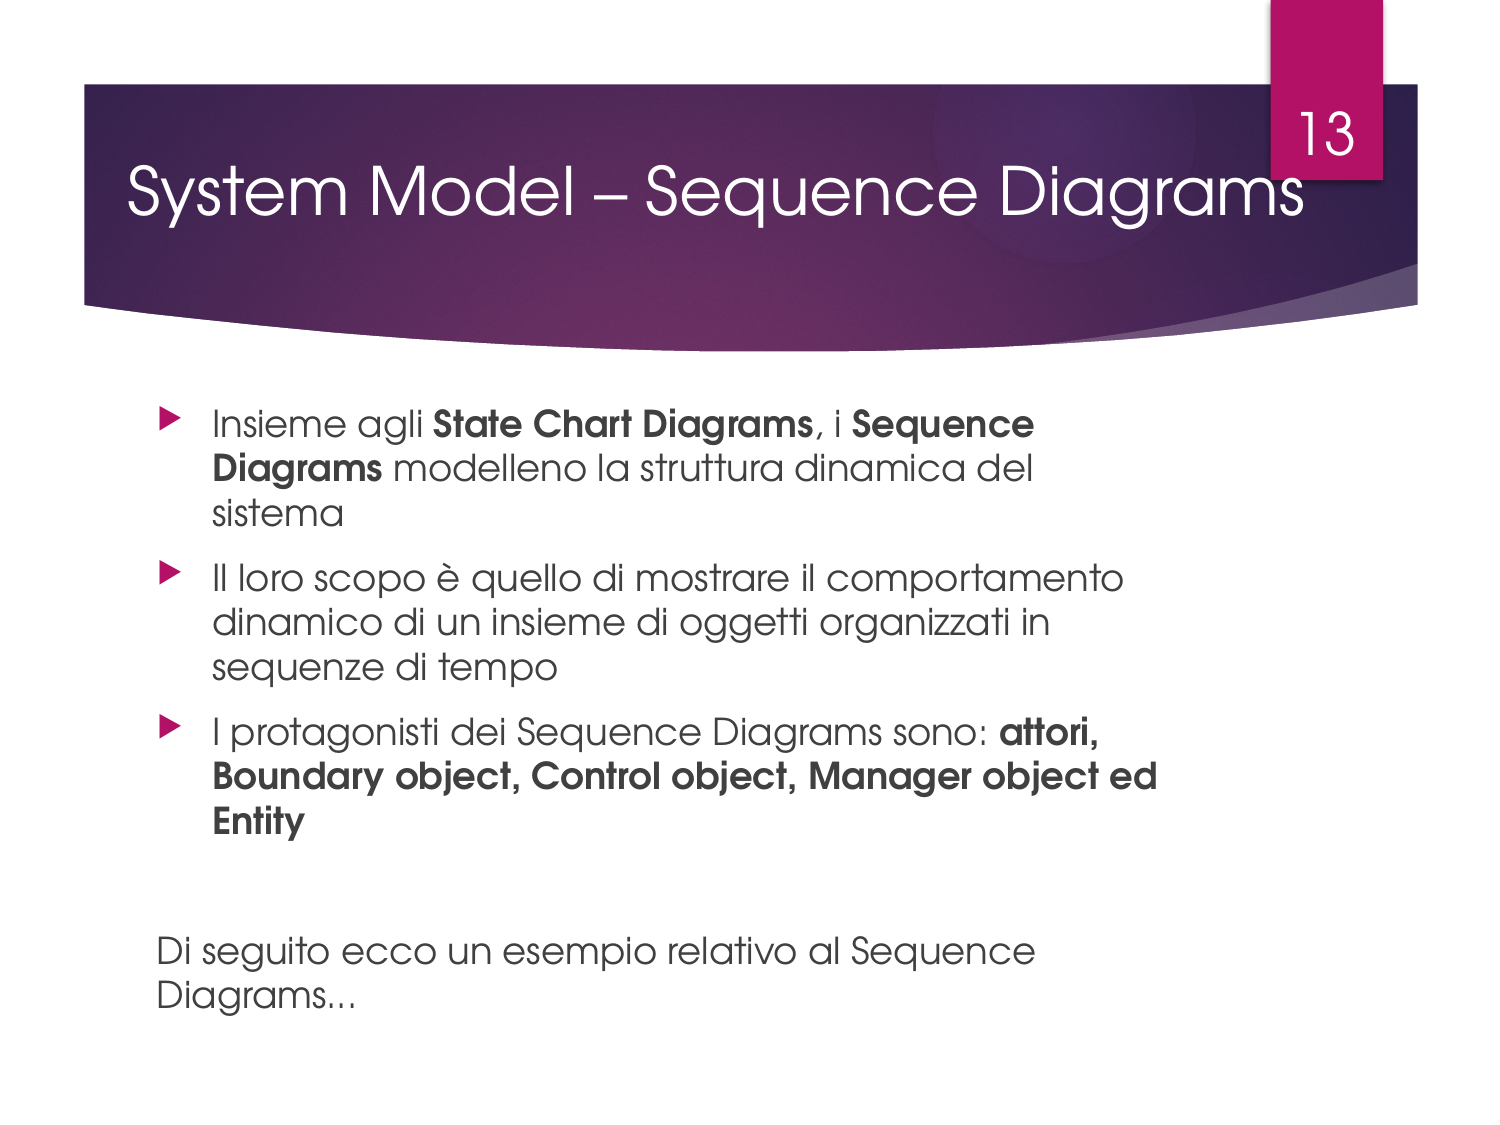

13
# System Model – Sequence Diagrams
Insieme agli State Chart Diagrams, i Sequence Diagrams modelleno la struttura dinamica del sistema
Il loro scopo è quello di mostrare il comportamento dinamico di un insieme di oggetti organizzati in sequenze di tempo
I protagonisti dei Sequence Diagrams sono: attori, Boundary object, Control object, Manager object ed Entity

Di seguito ecco un esempio relativo al Sequence Diagrams...